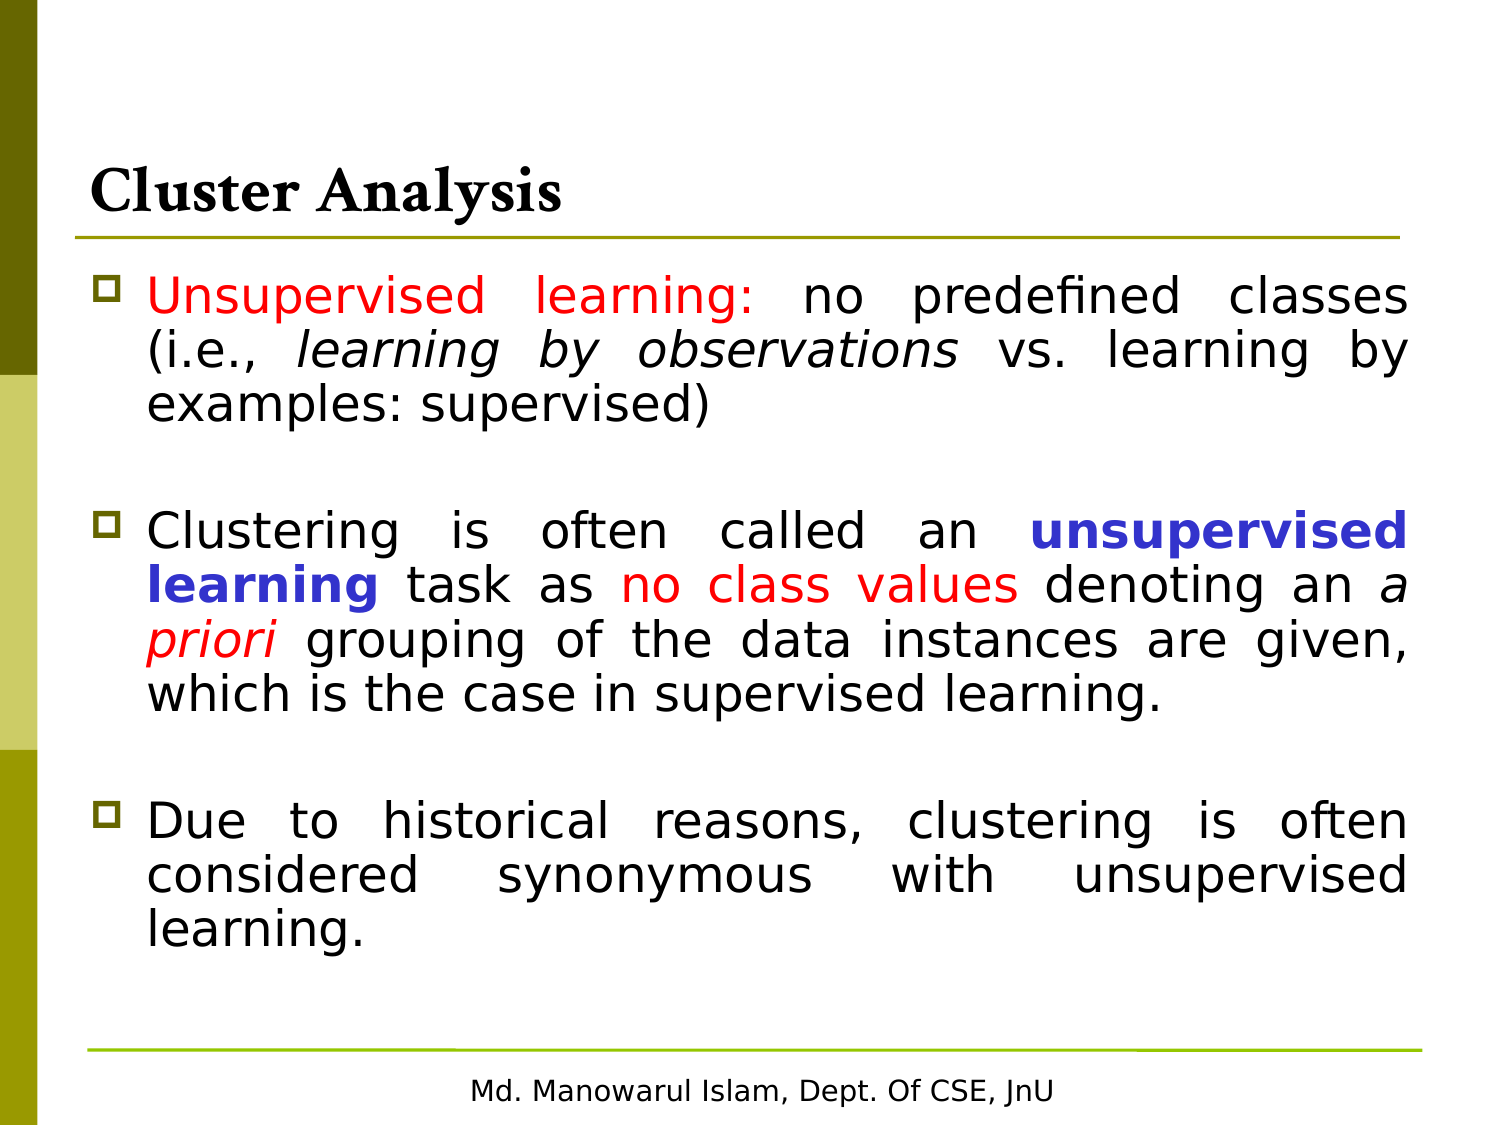

# Cluster Analysis
Unsupervised learning: no predefined classes (i.e., learning by observations vs. learning by examples: supervised)

Clustering is often called an unsupervised learning task as no class values denoting an a priori grouping of the data instances are given, which is the case in supervised learning.

Due to historical reasons, clustering is often considered synonymous with unsupervised learning.